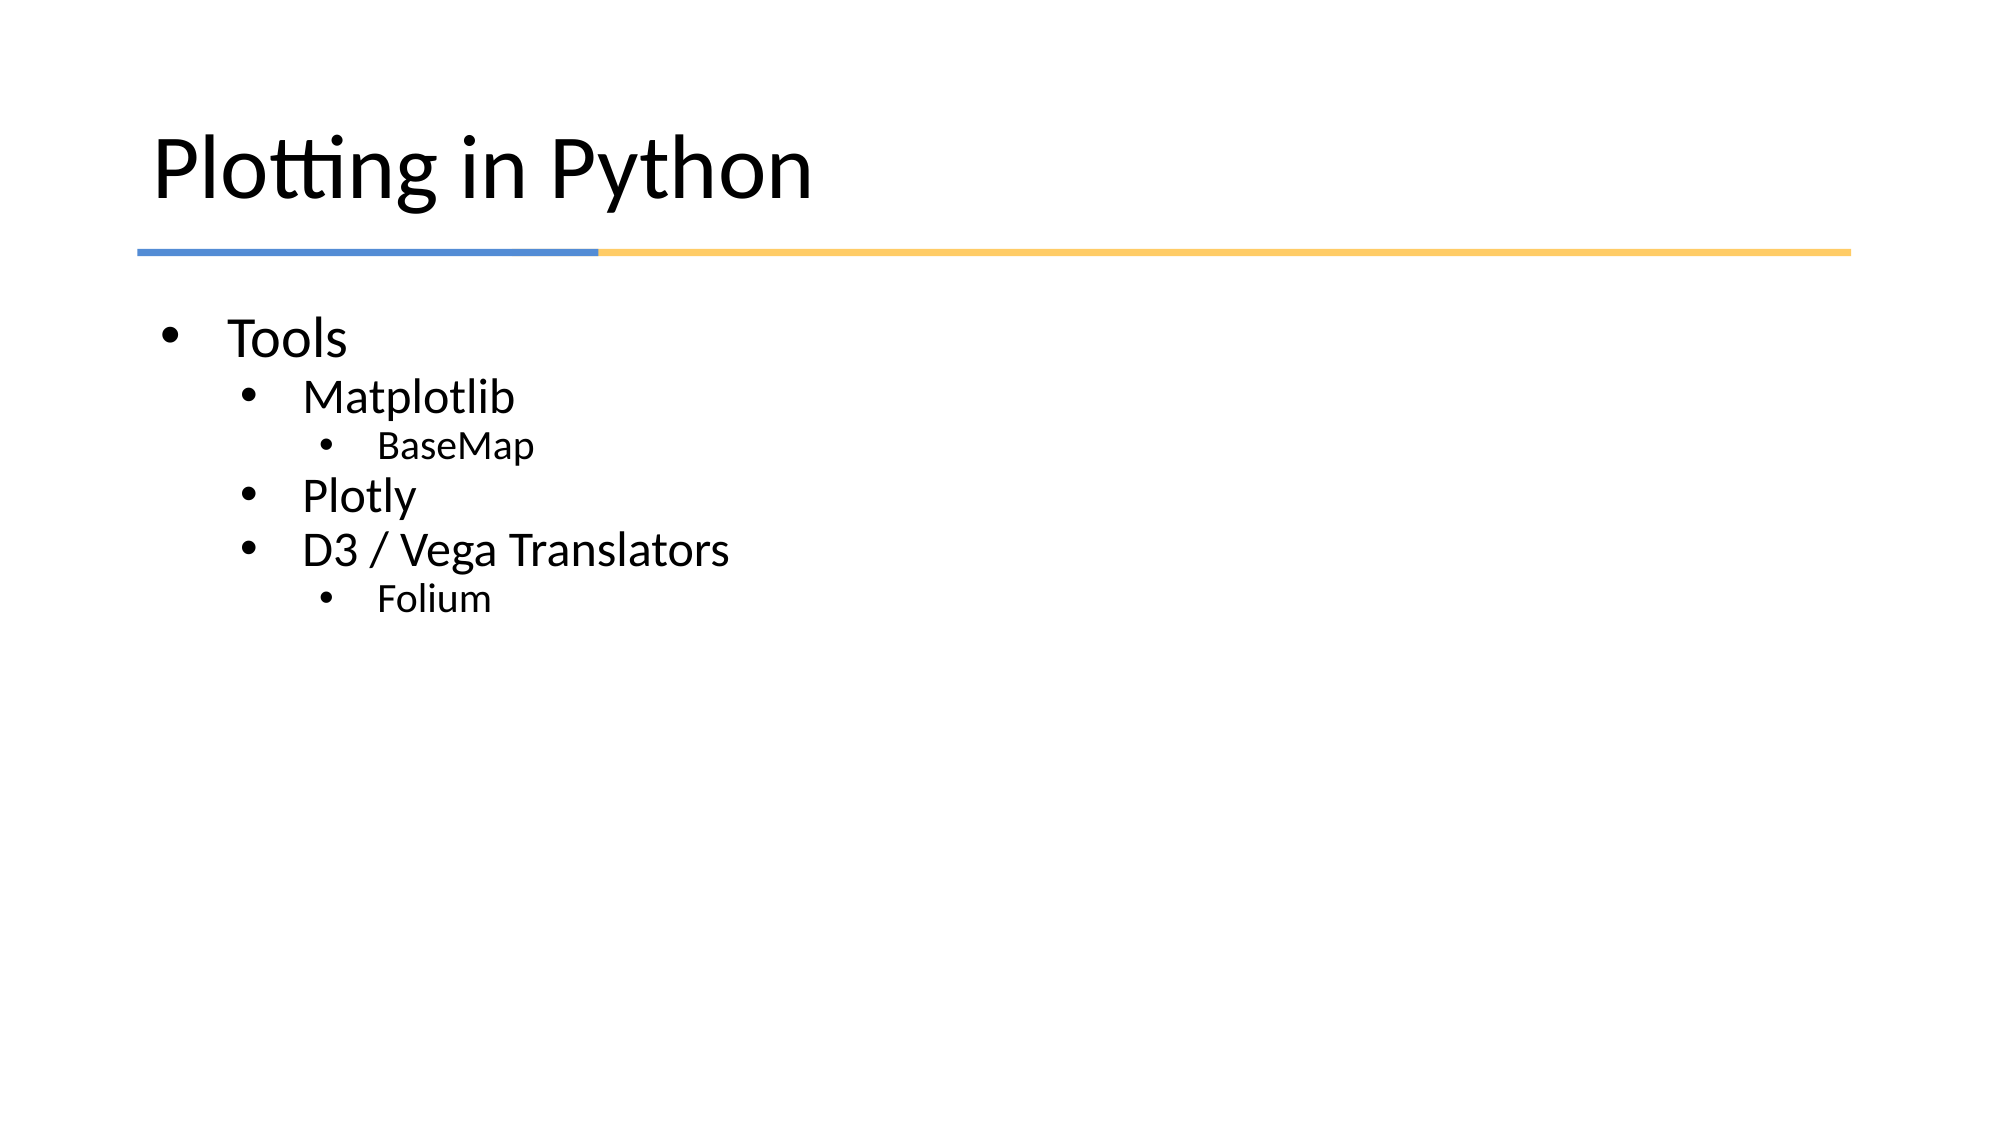

# Plotting in Python

Tools
Matplotlib
BaseMap
Plotly
D3 / Vega Translators
Folium